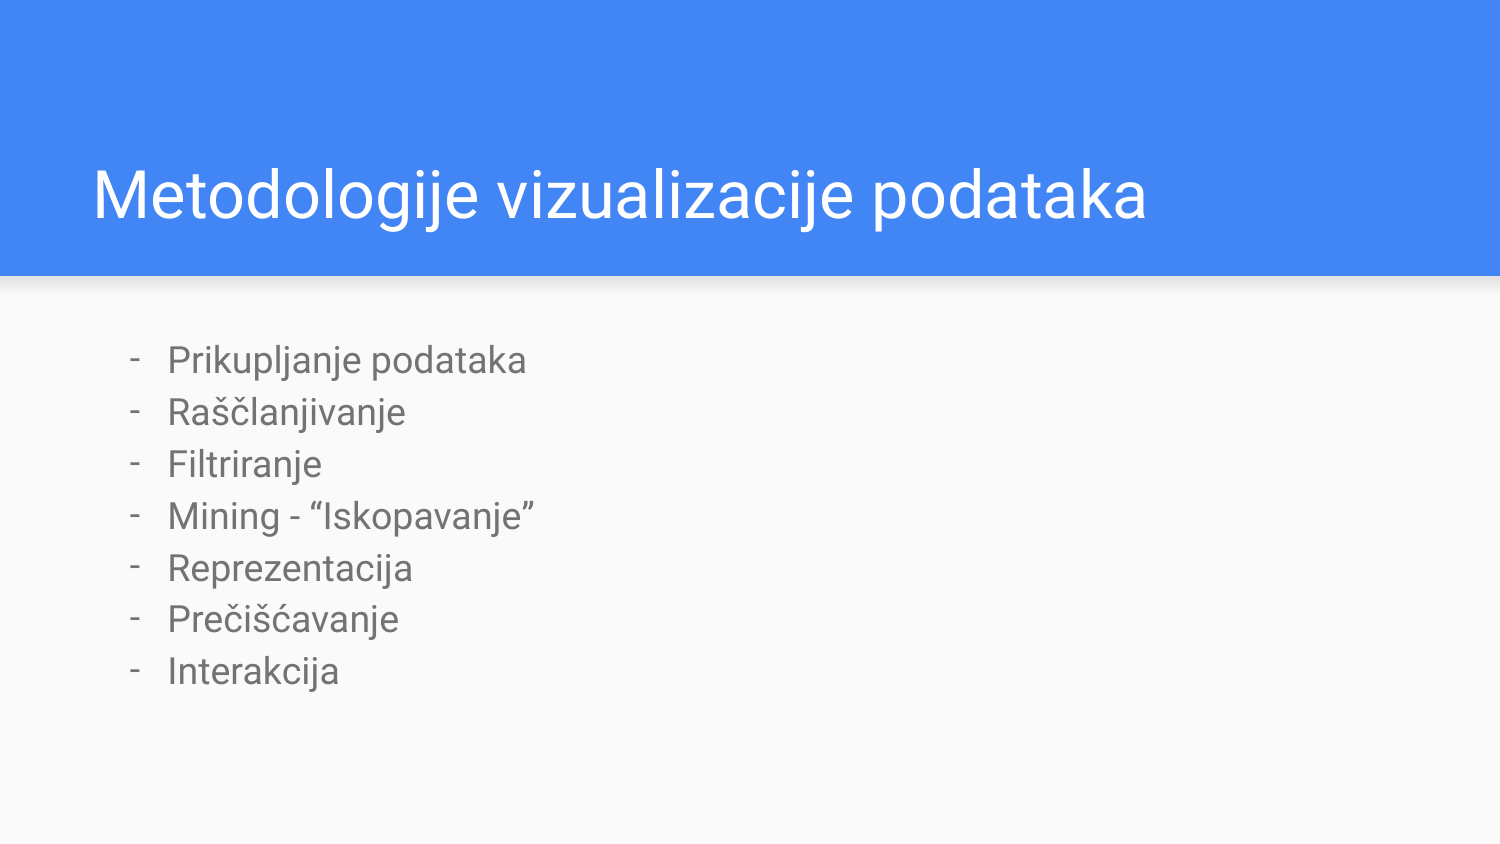

# Metodologije vizualizacije podataka
Prikupljanje podataka
Raščlanjivanje
Filtriranje
Mining - “Iskopavanje”
Reprezentacija
Prečišćavanje
Interakcija